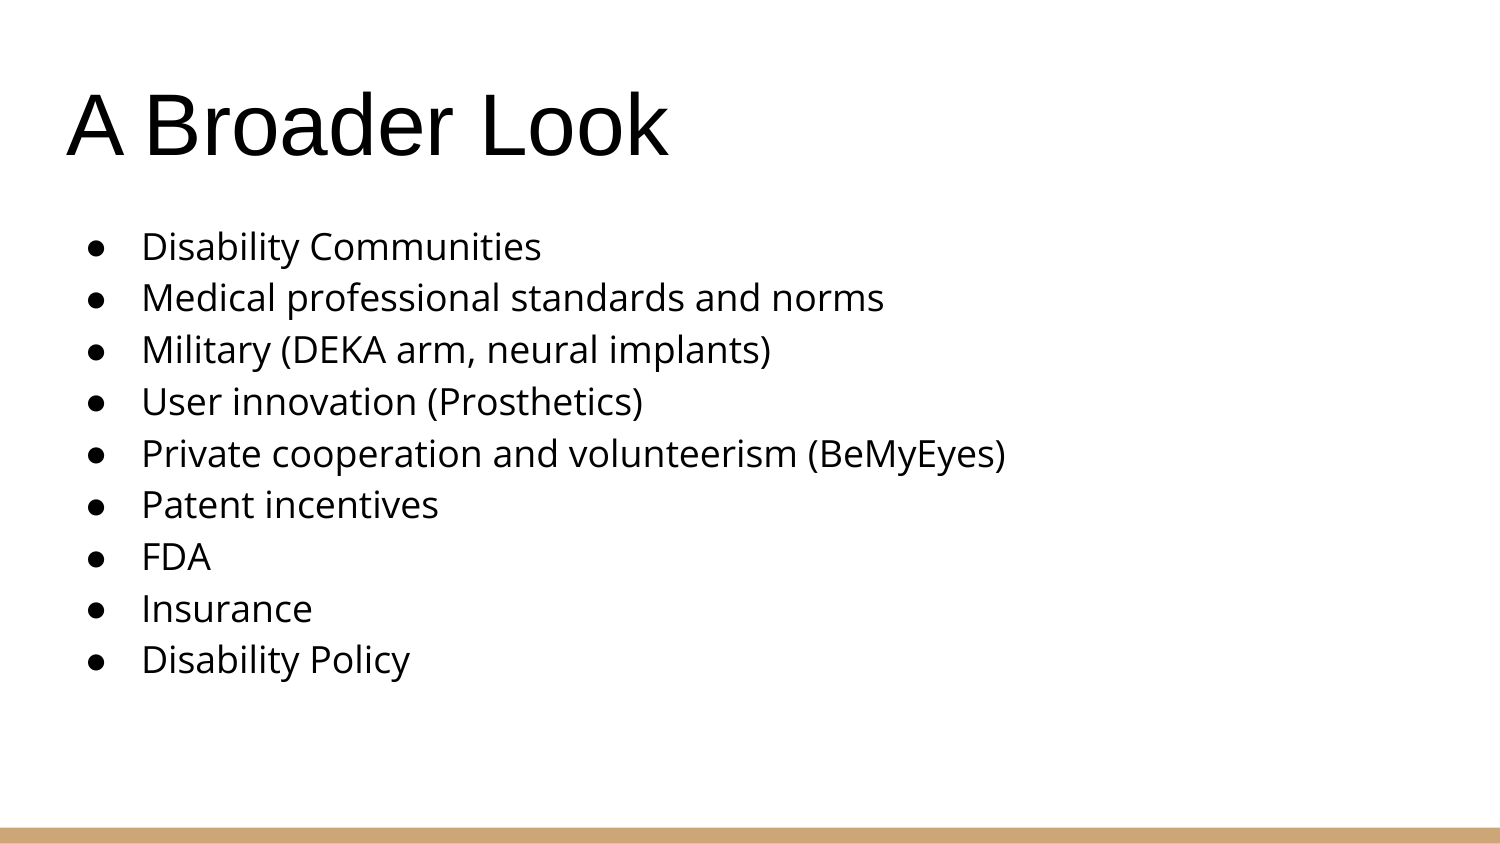

# A Broader Look
Disability Communities
Medical professional standards and norms
Military (DEKA arm, neural implants)
User innovation (Prosthetics)
Private cooperation and volunteerism (BeMyEyes)
Patent incentives
FDA
Insurance
Disability Policy